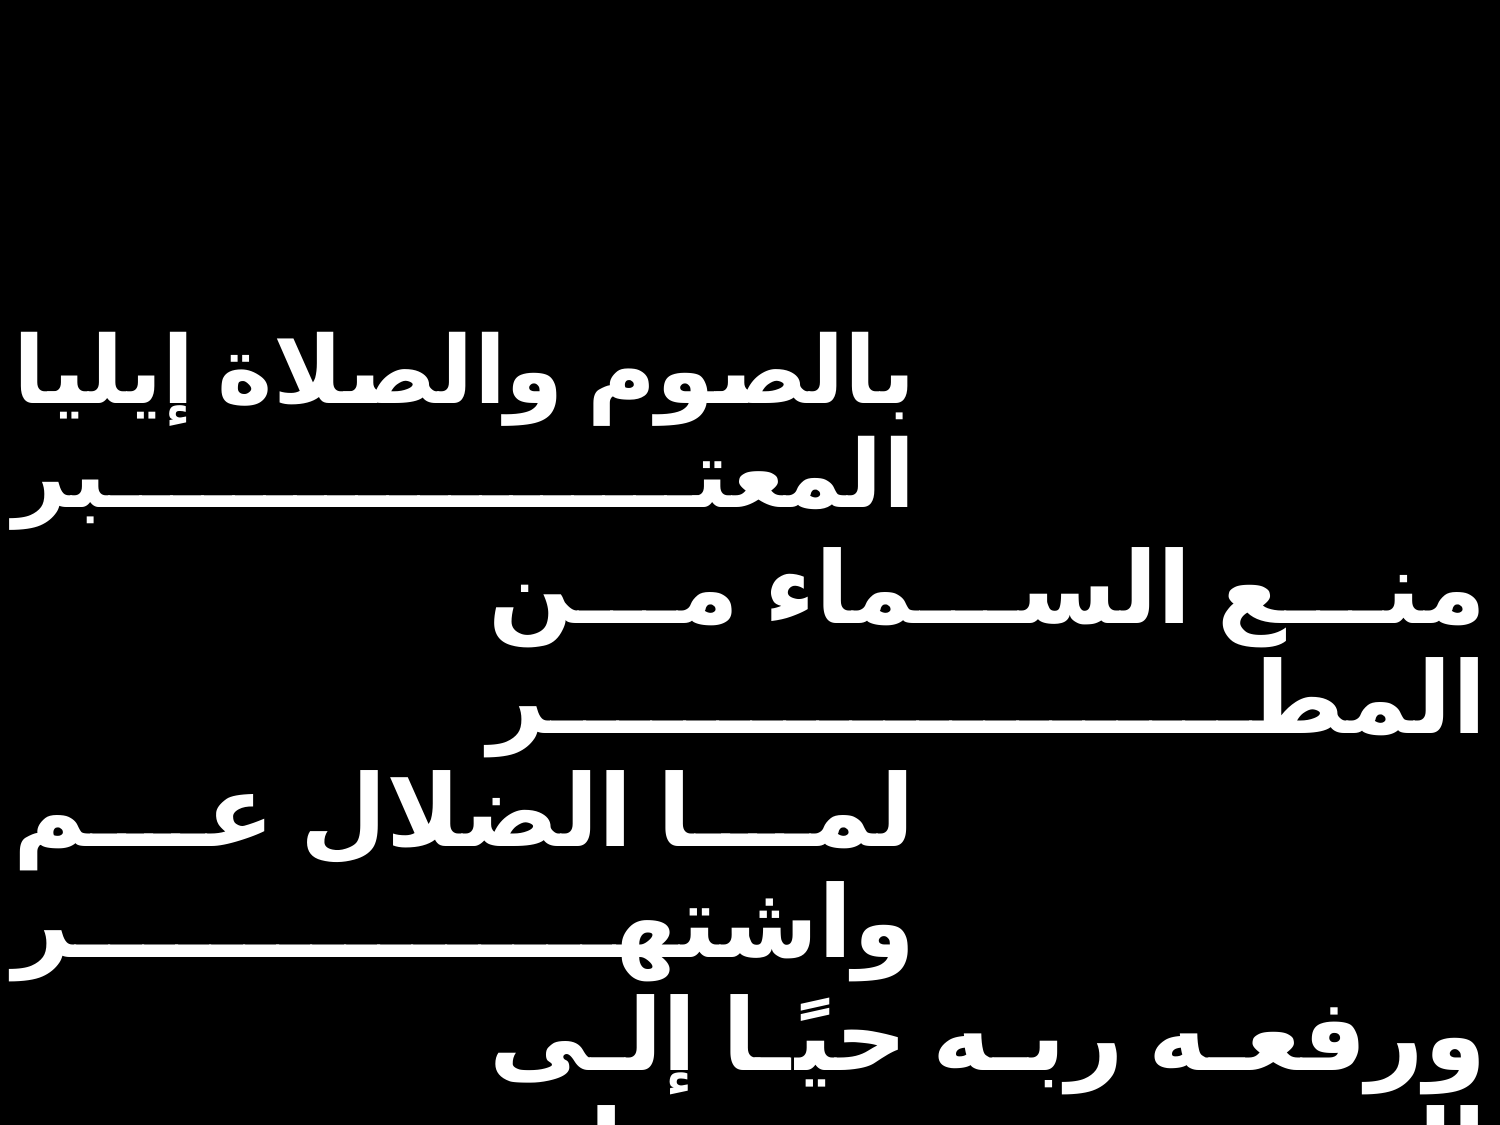

| بالصوم والصلاة إيليا المعتبر |  |  |
| --- | --- | --- |
|  | منع السماء من المطر |  |
| لما الضلال عم واشتهر |  |  |
|  | ورفعه ربه حيًا إلى السموات |  |